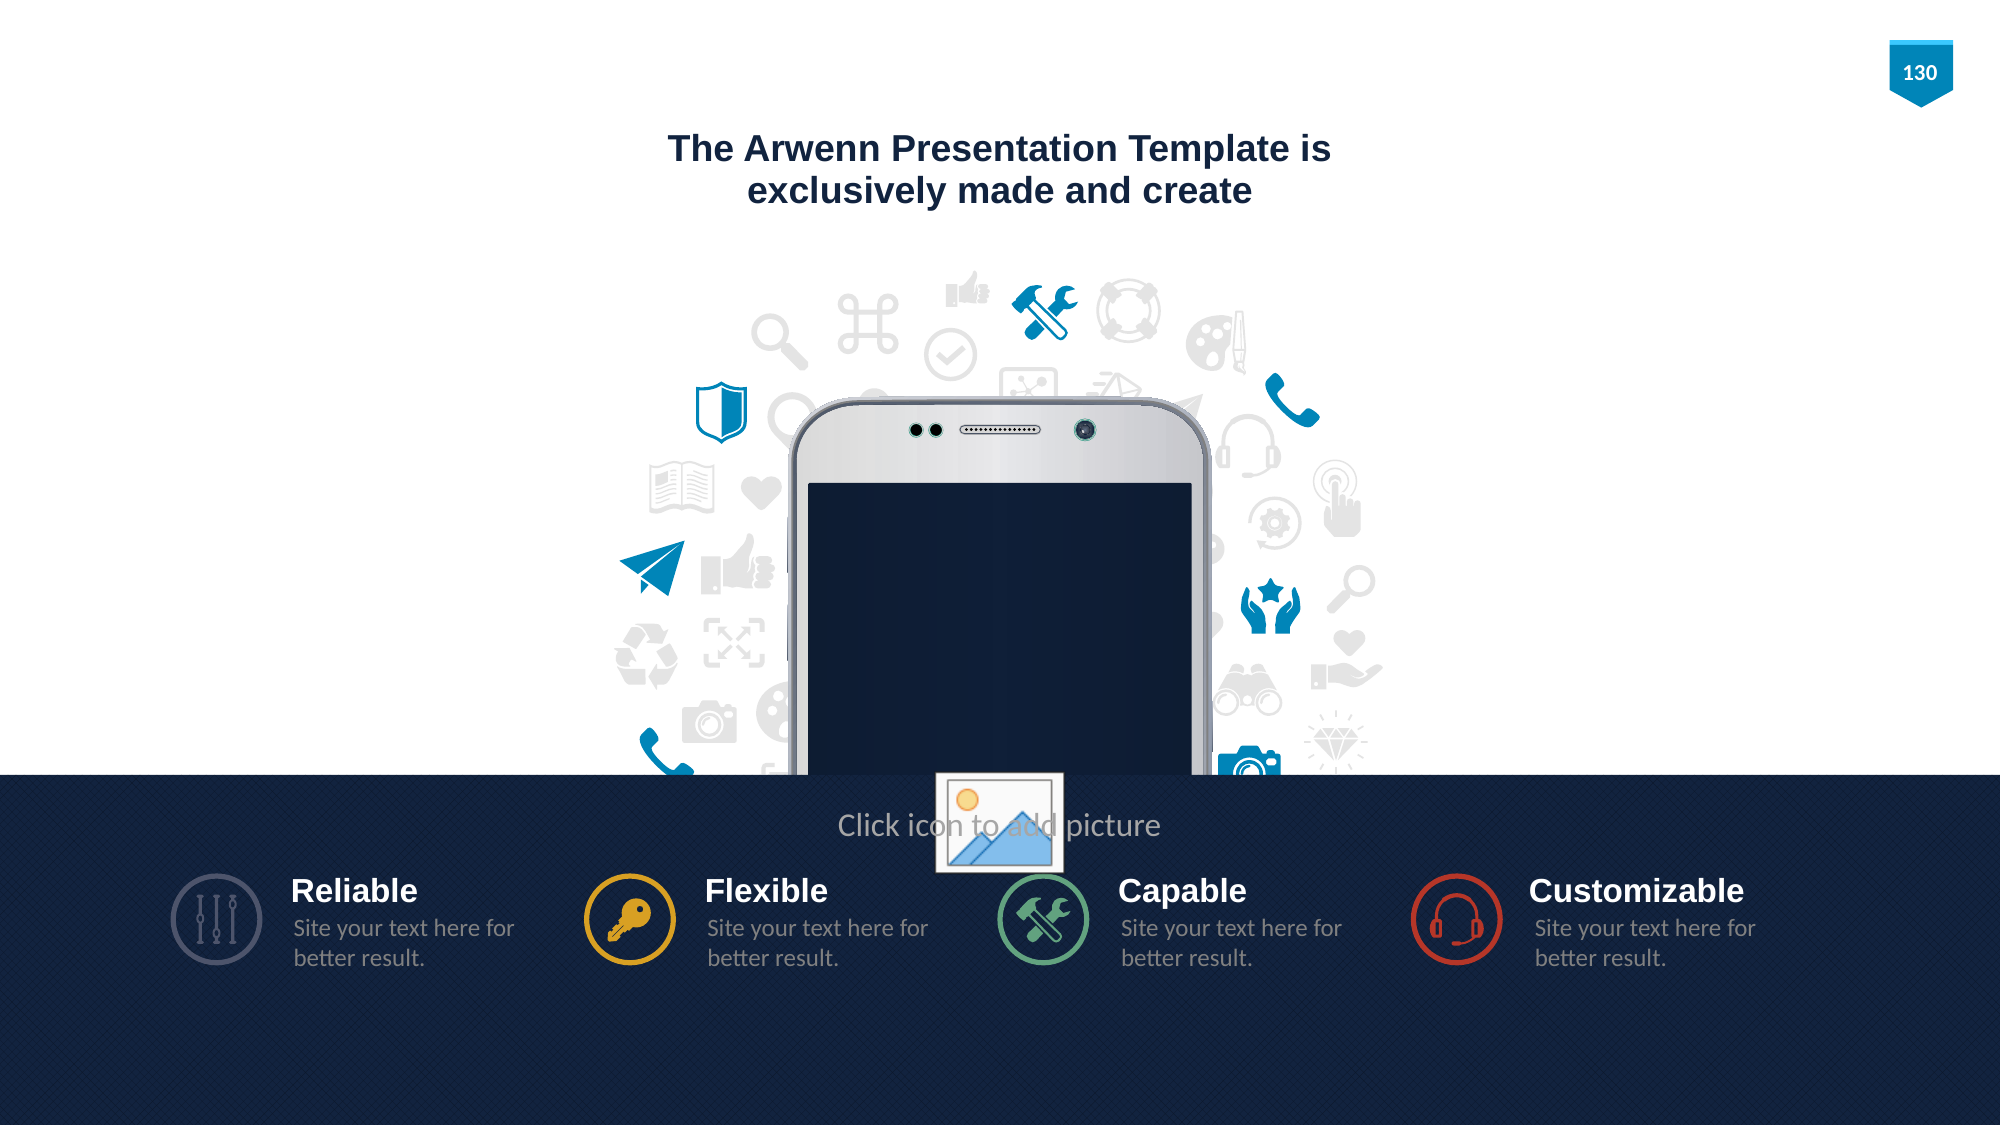

The Arwenn Presentation Template is exclusively made and create

Reliable
Site your text here for better result.
Flexible
Site your text here for better result.
Capable
Site your text here for better result.
Customizable
Site your text here for better result.